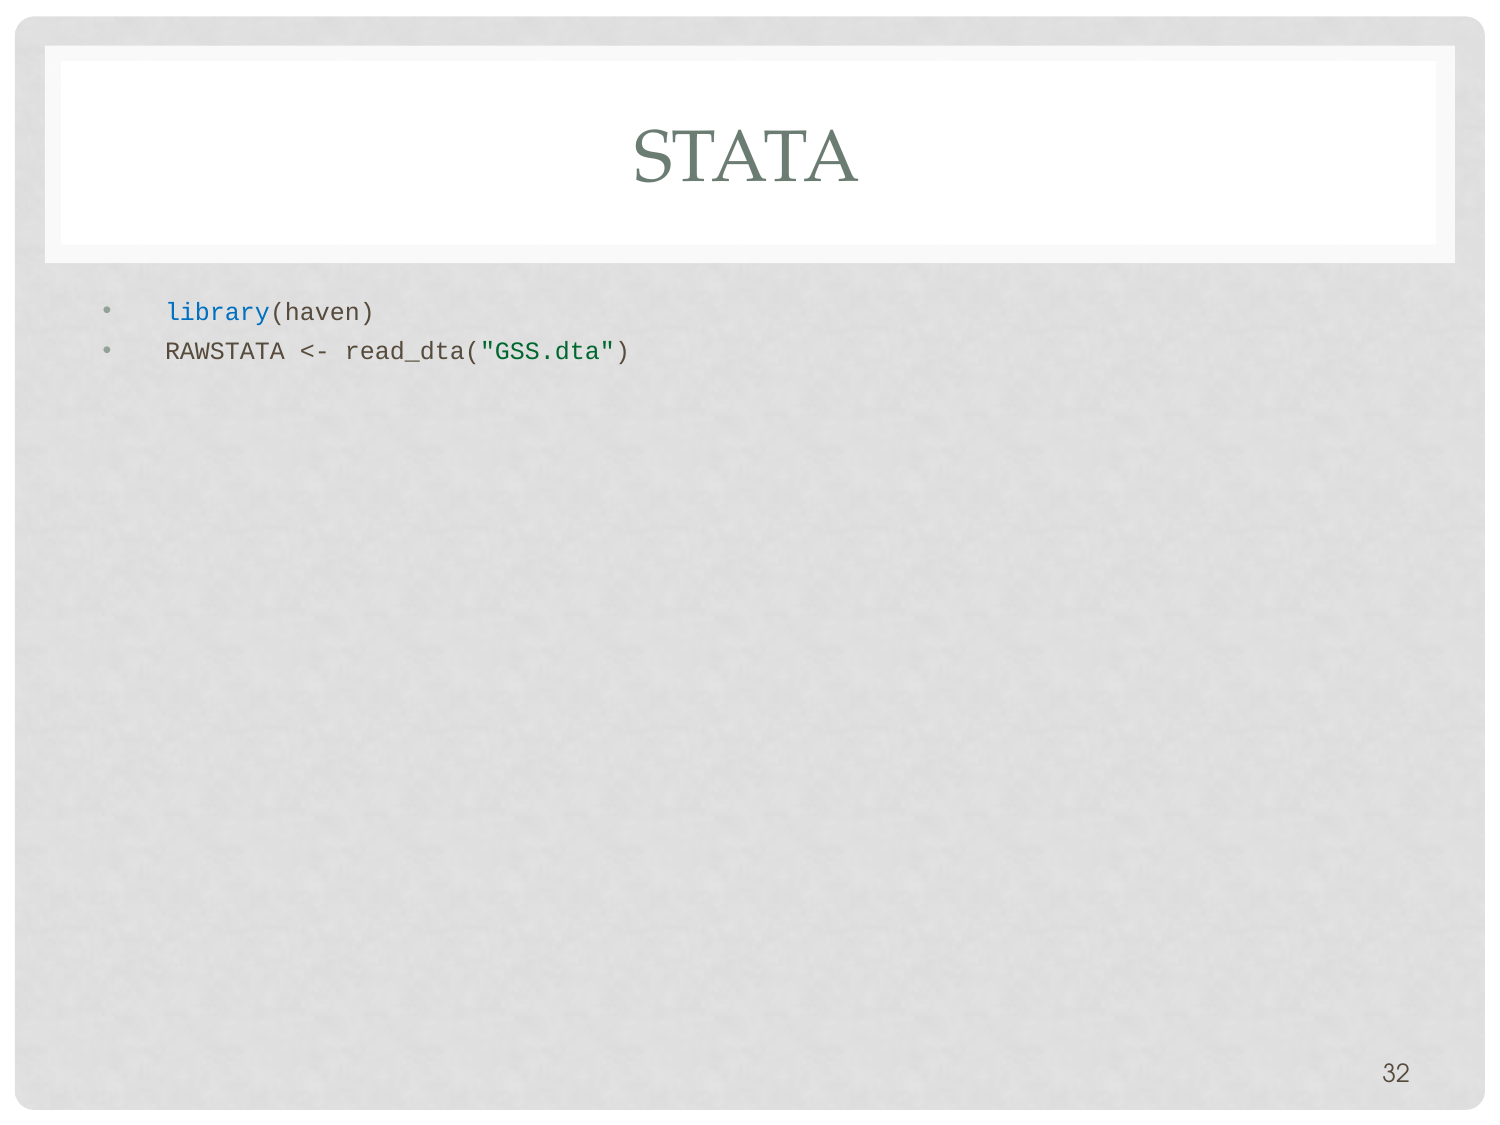

# STATA
library(haven)
RAWSTATA <- read_dta("GSS.dta")
32